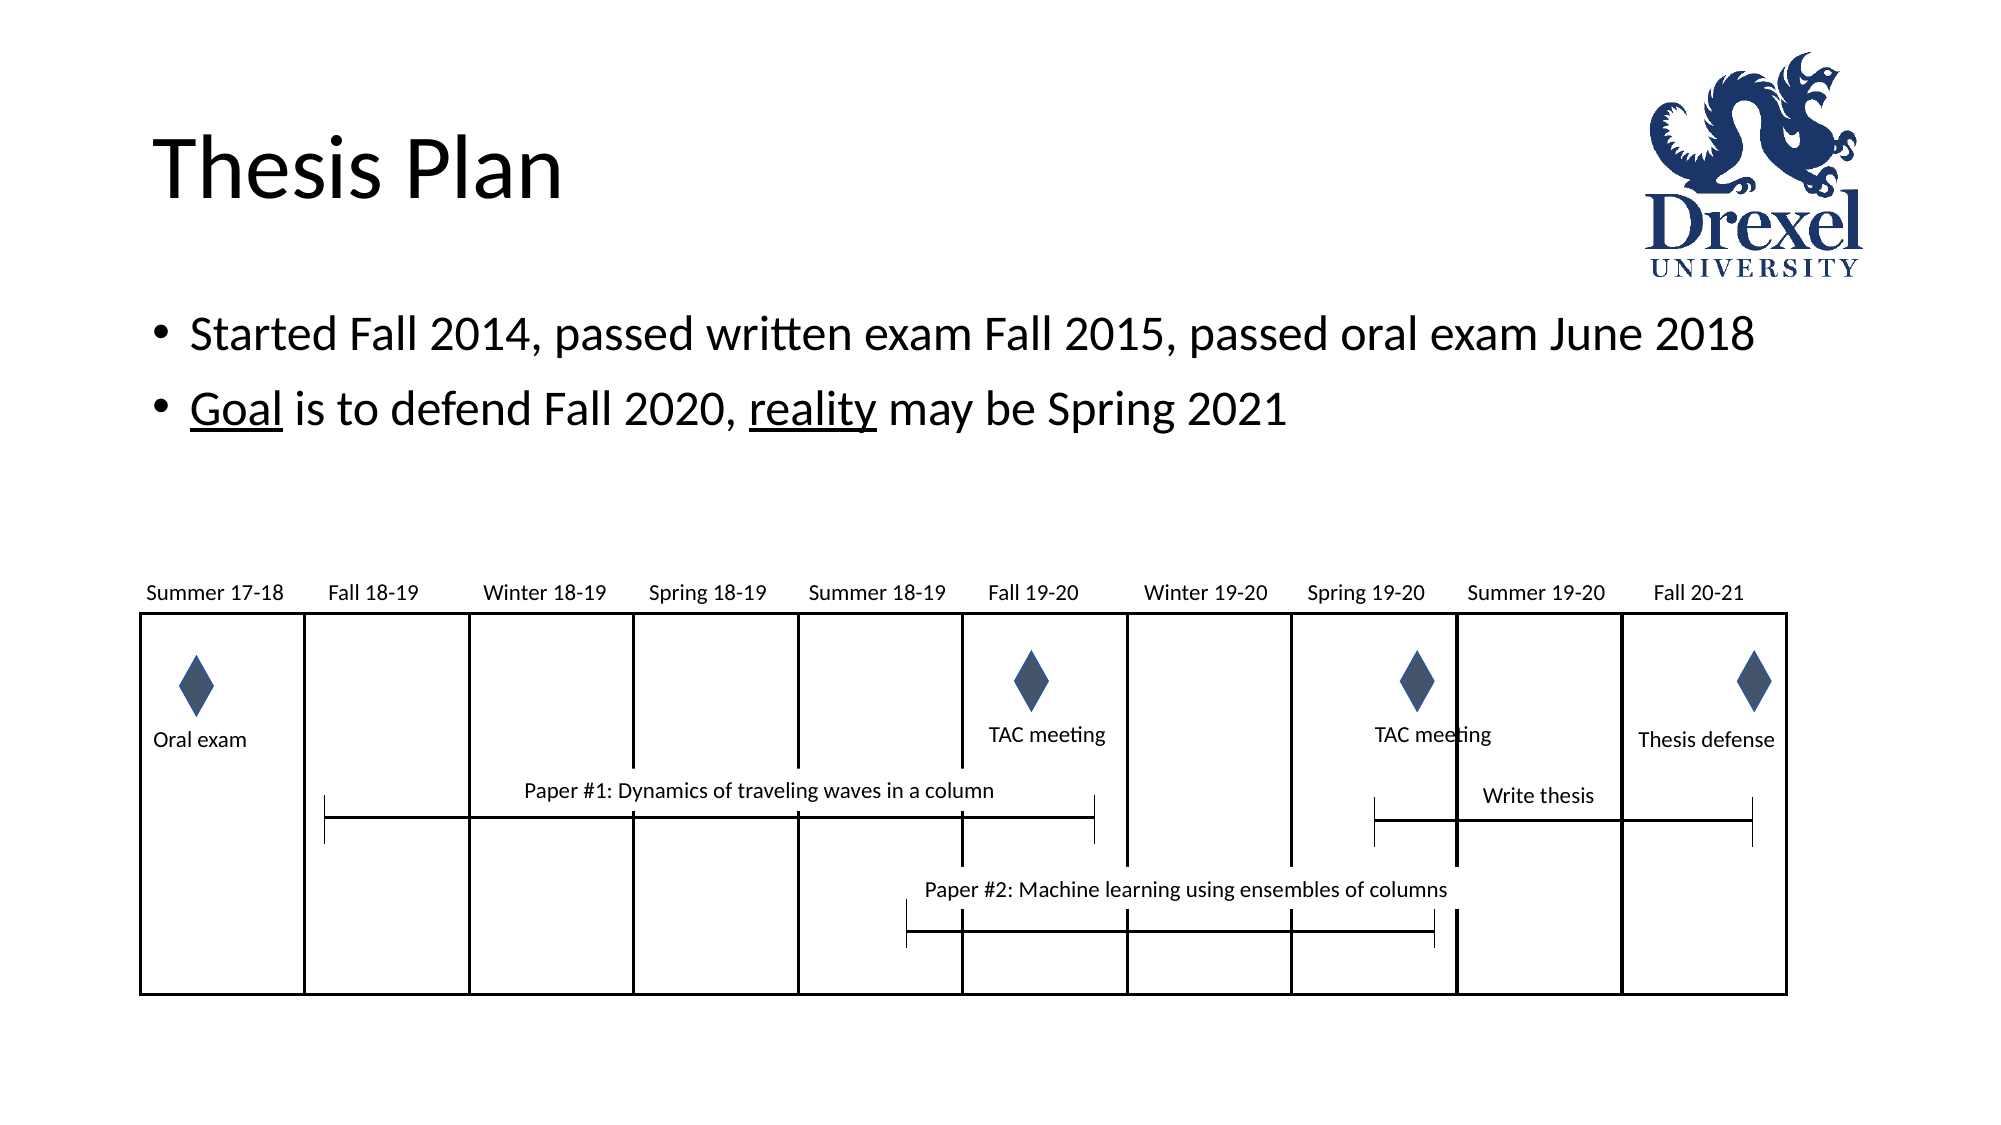

# Thesis Plan
Started Fall 2014, passed written exam Fall 2015, passed oral exam June 2018
Goal is to defend Fall 2020, reality may be Spring 2021
Summer 17-18
Fall 18-19
Winter 18-19
Spring 18-19
Summer 18-19
Fall 19-20
Winter 19-20
Spring 19-20
Summer 19-20
Fall 20-21

TAC meeting

TAC meeting

Oral exam
Thesis defense
Paper #1: Dynamics of traveling waves in a column
Write thesis
Paper #2: Machine learning using ensembles of columns